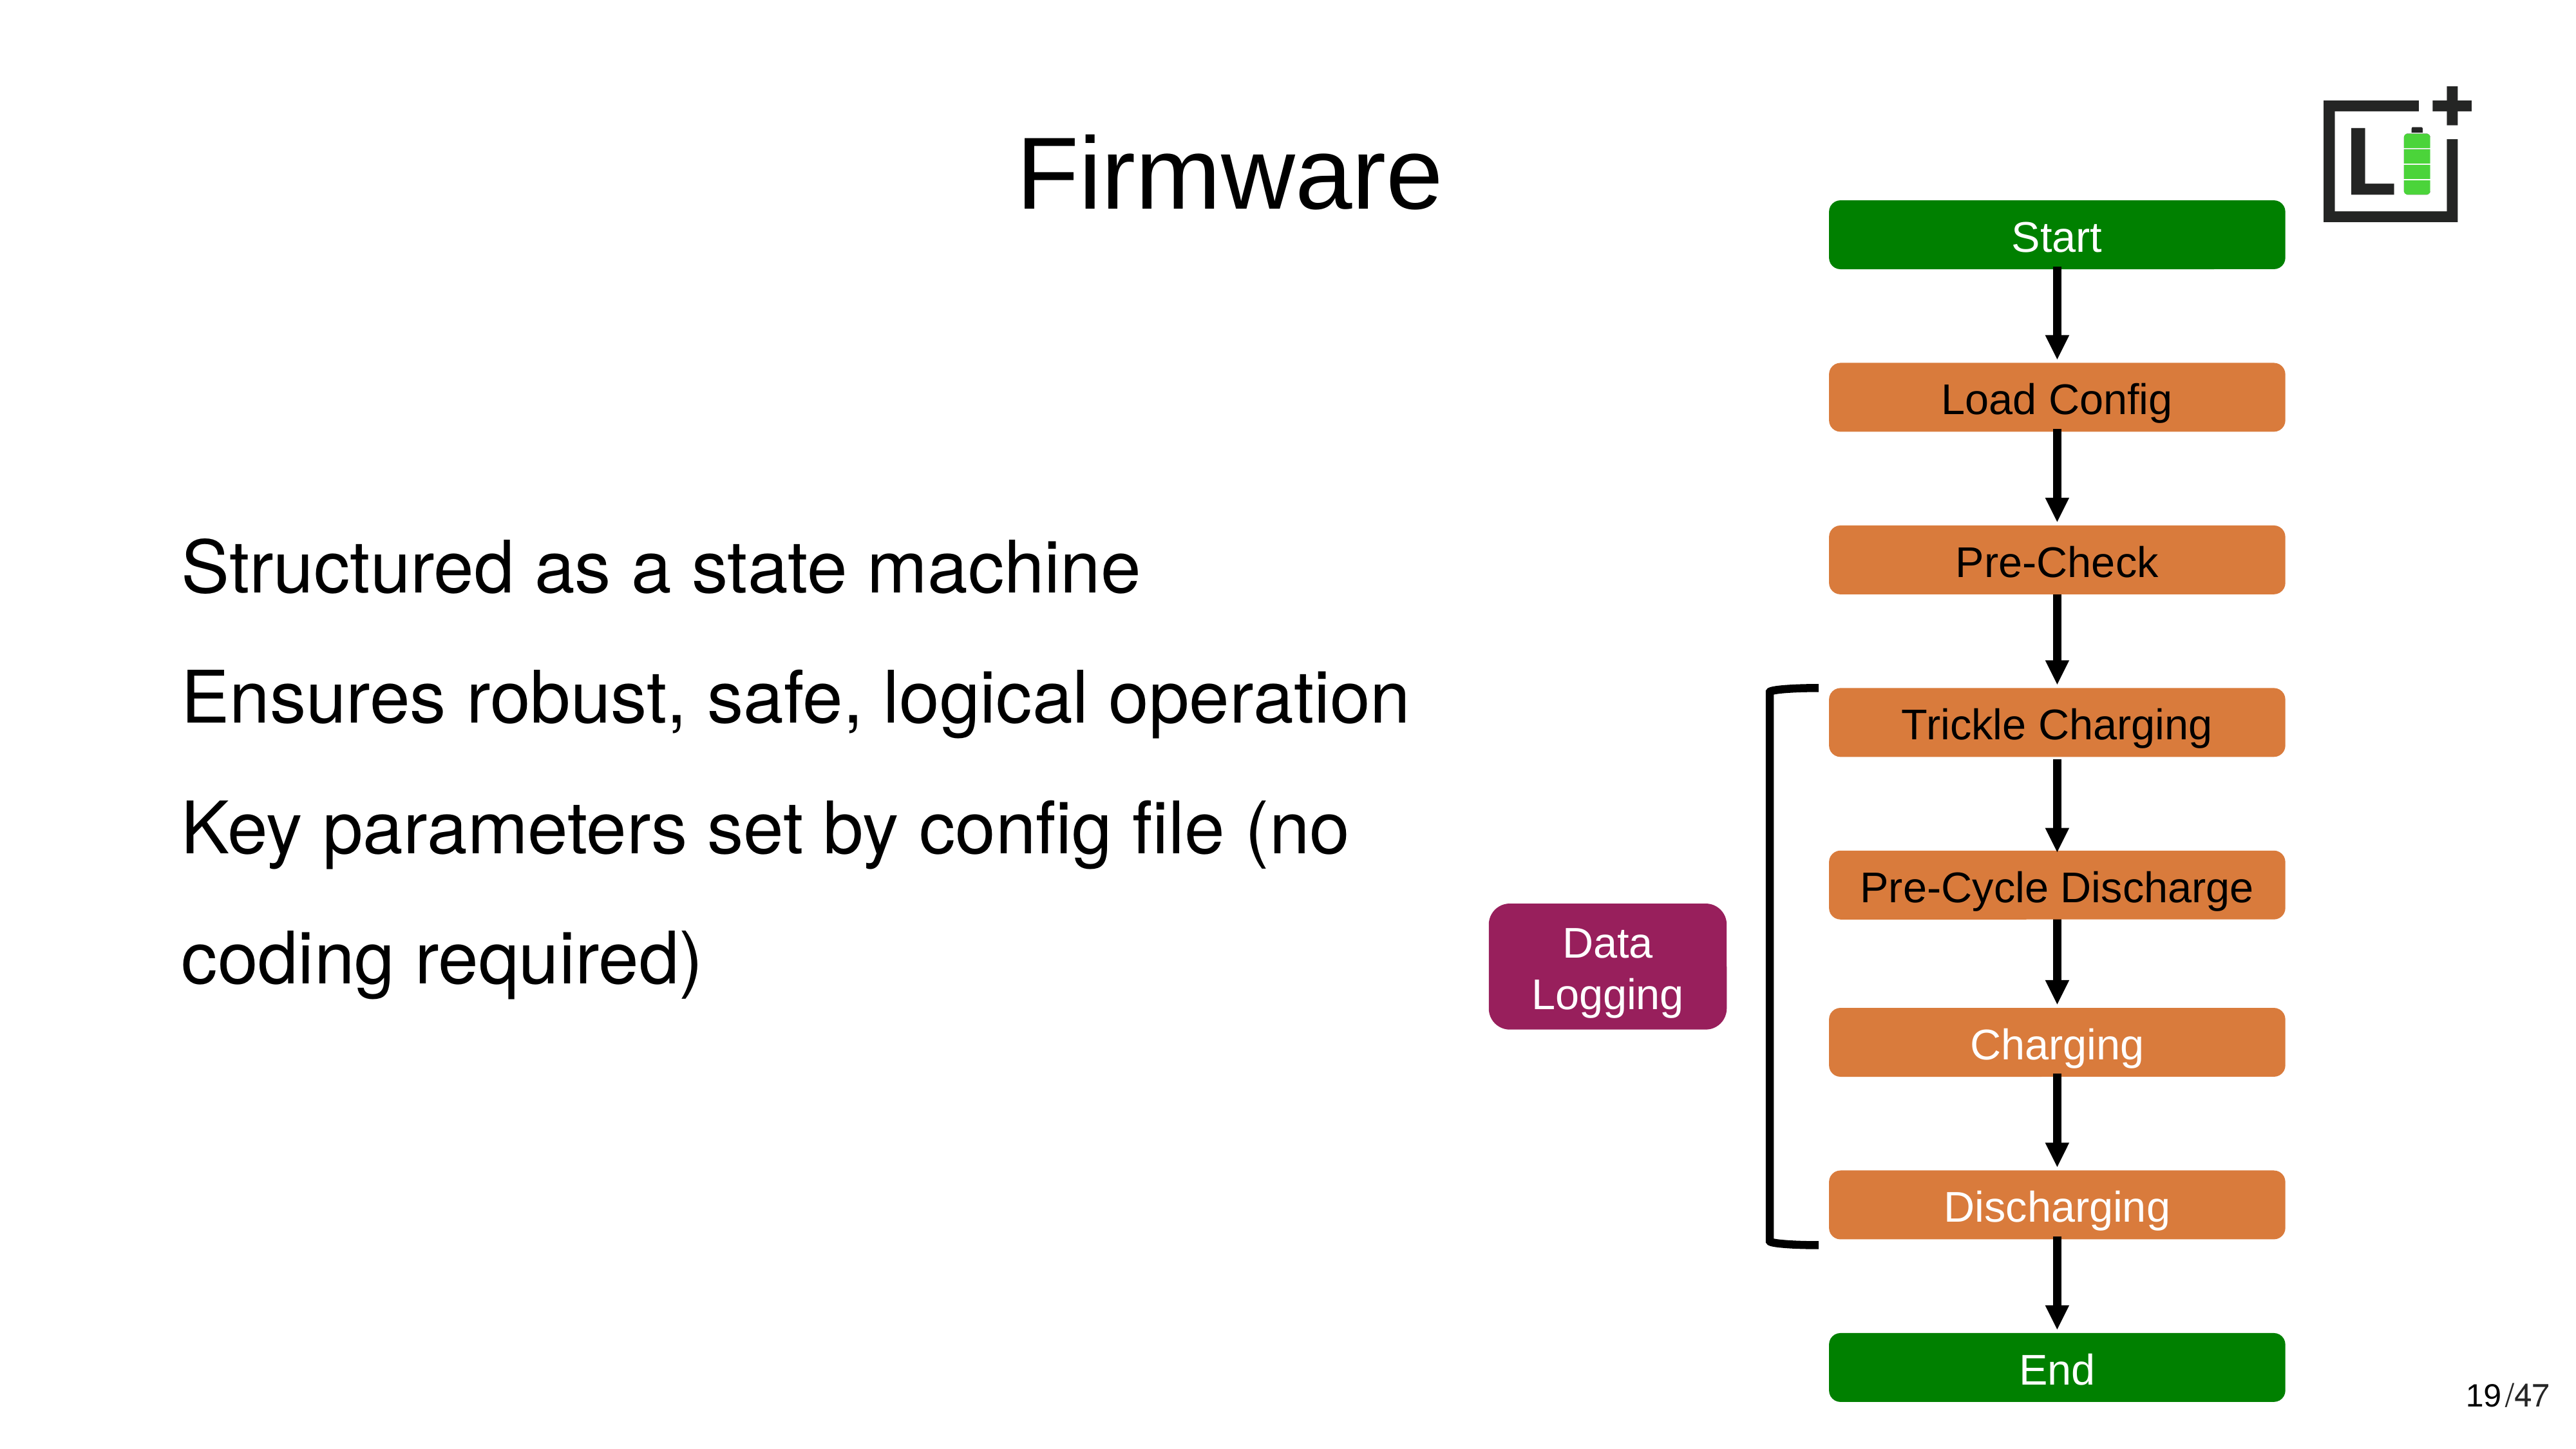

# Firmware
Start
Load Config
Structured as a state machine
Ensures robust, safe, logical operation
Key parameters set by config file (no coding required)

Pre-Check
Trickle Charging

Pre-Cycle Discharge
Data Logging
Charging
Discharging
End
19